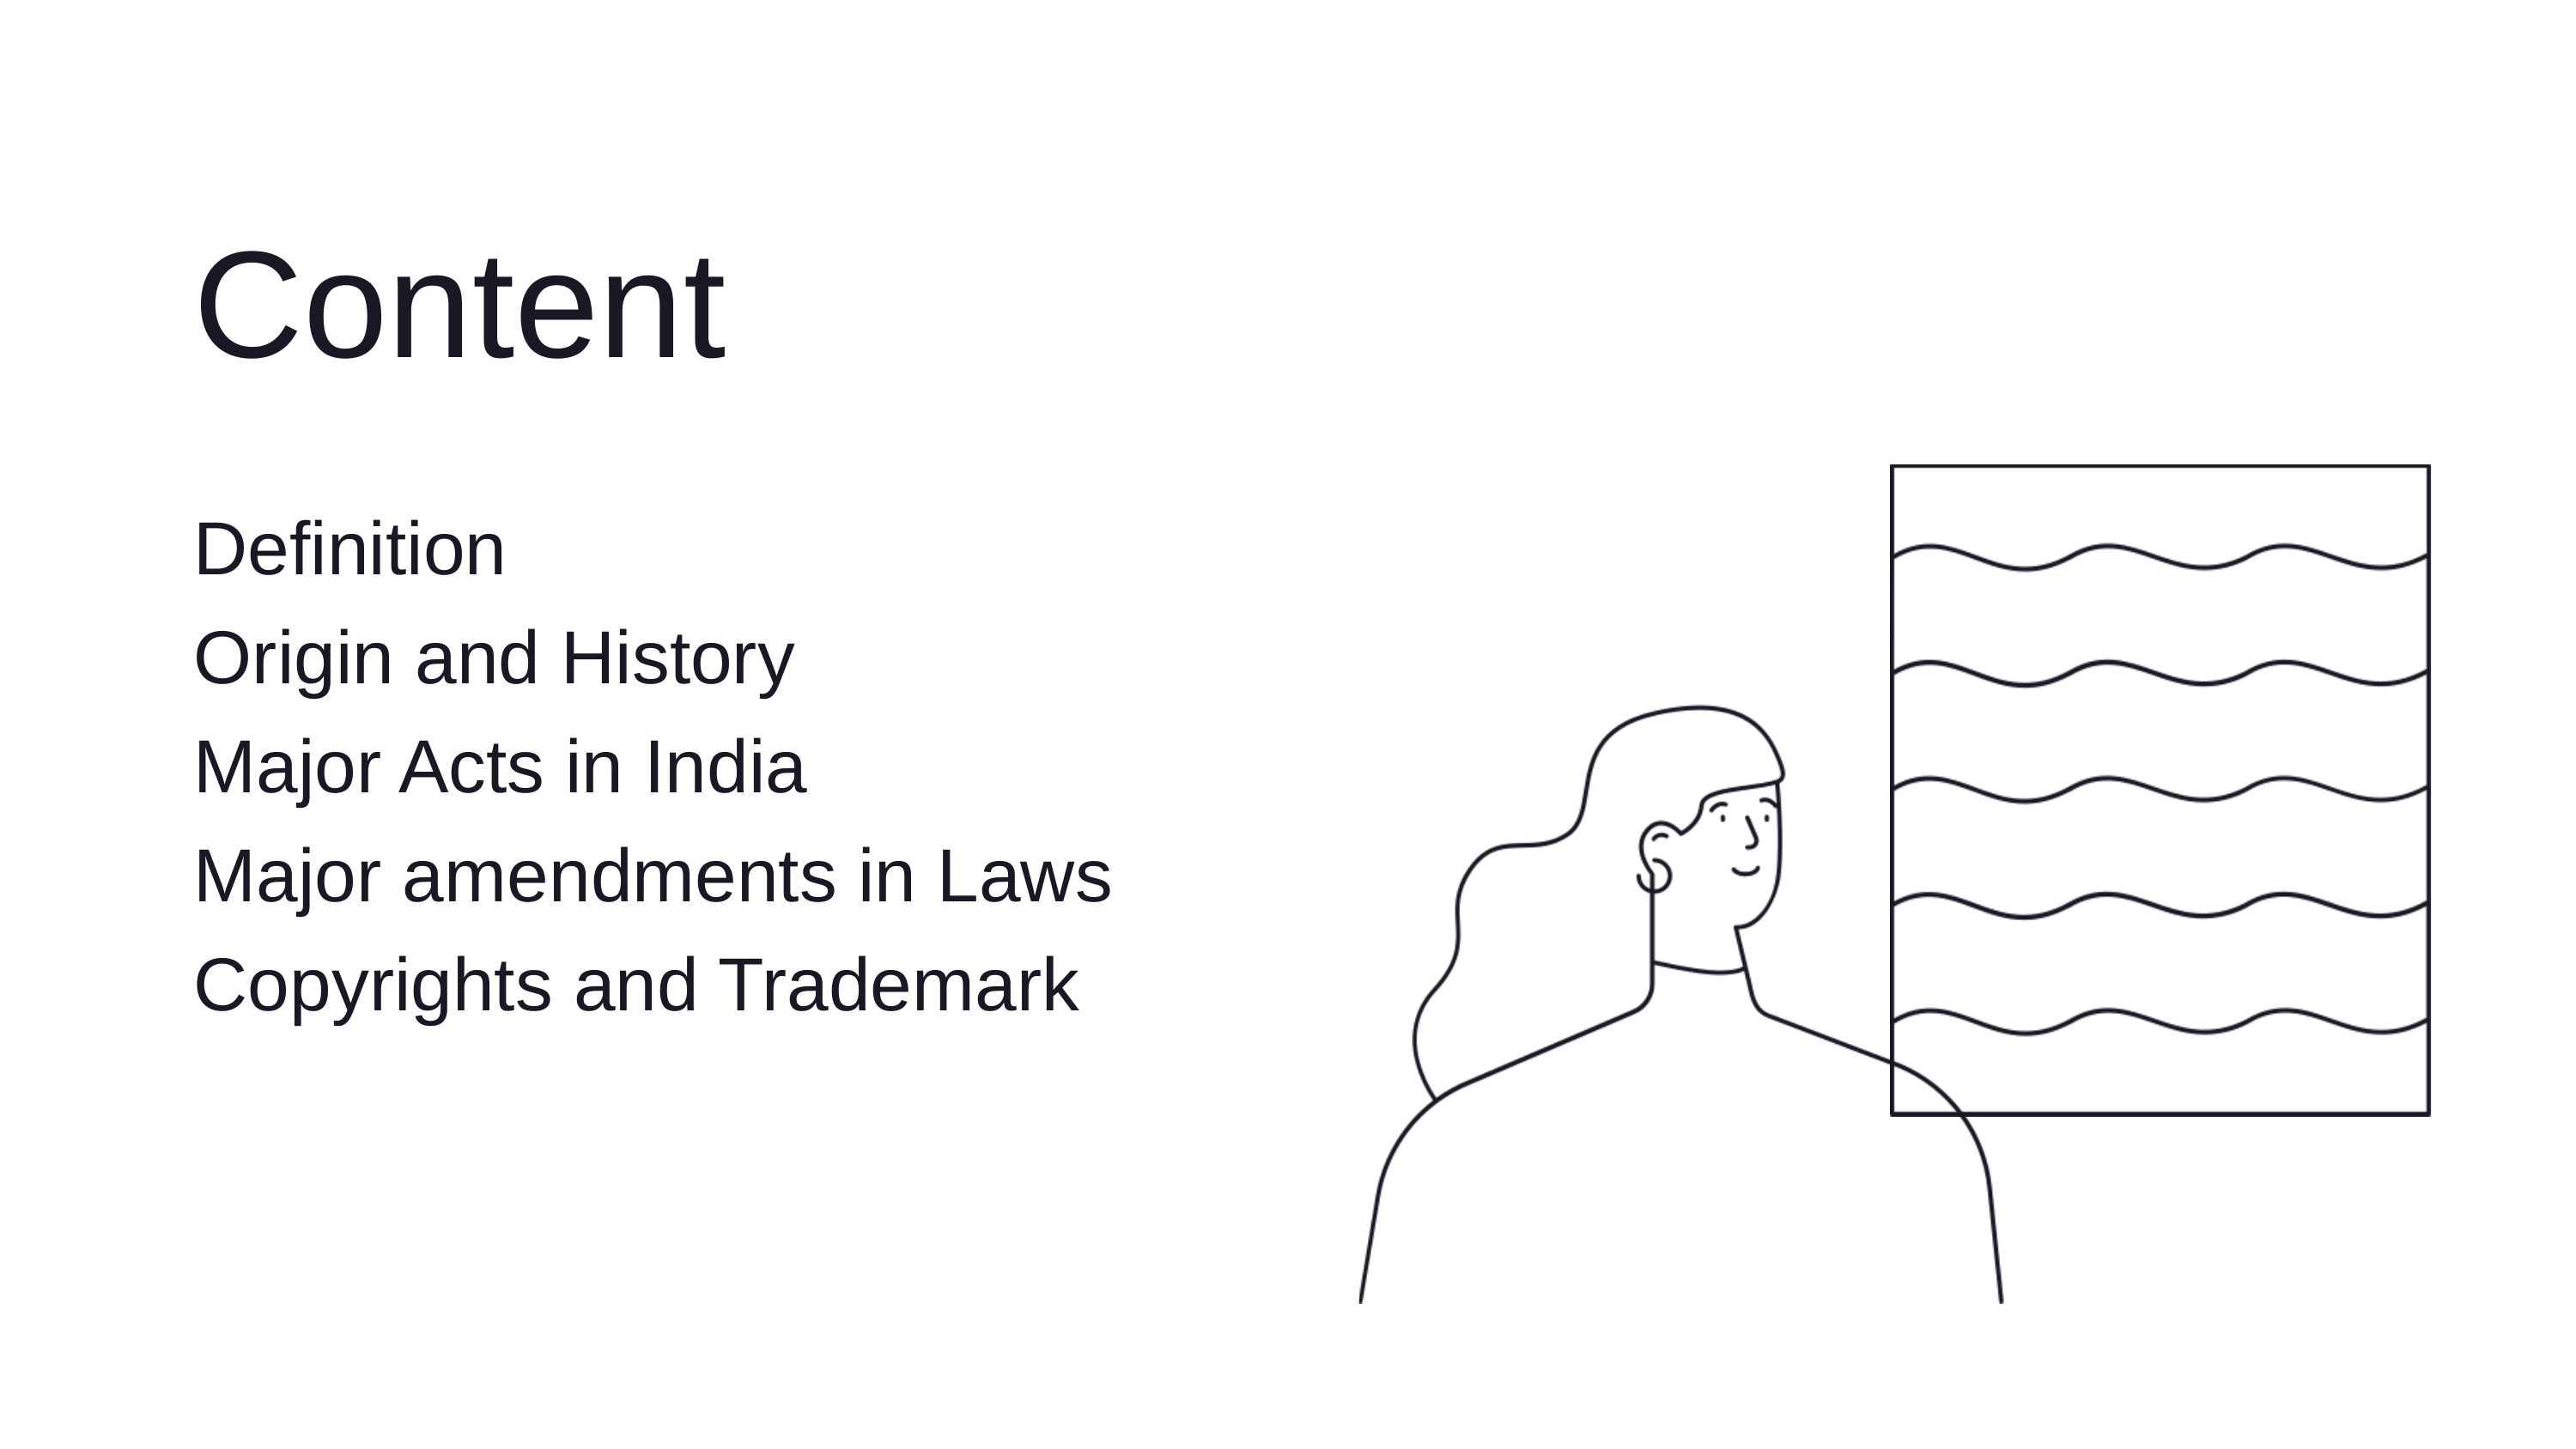

Content

Definition
Origin and History
Major Acts in India
Major amendments in Laws
Copyrights and Trademark